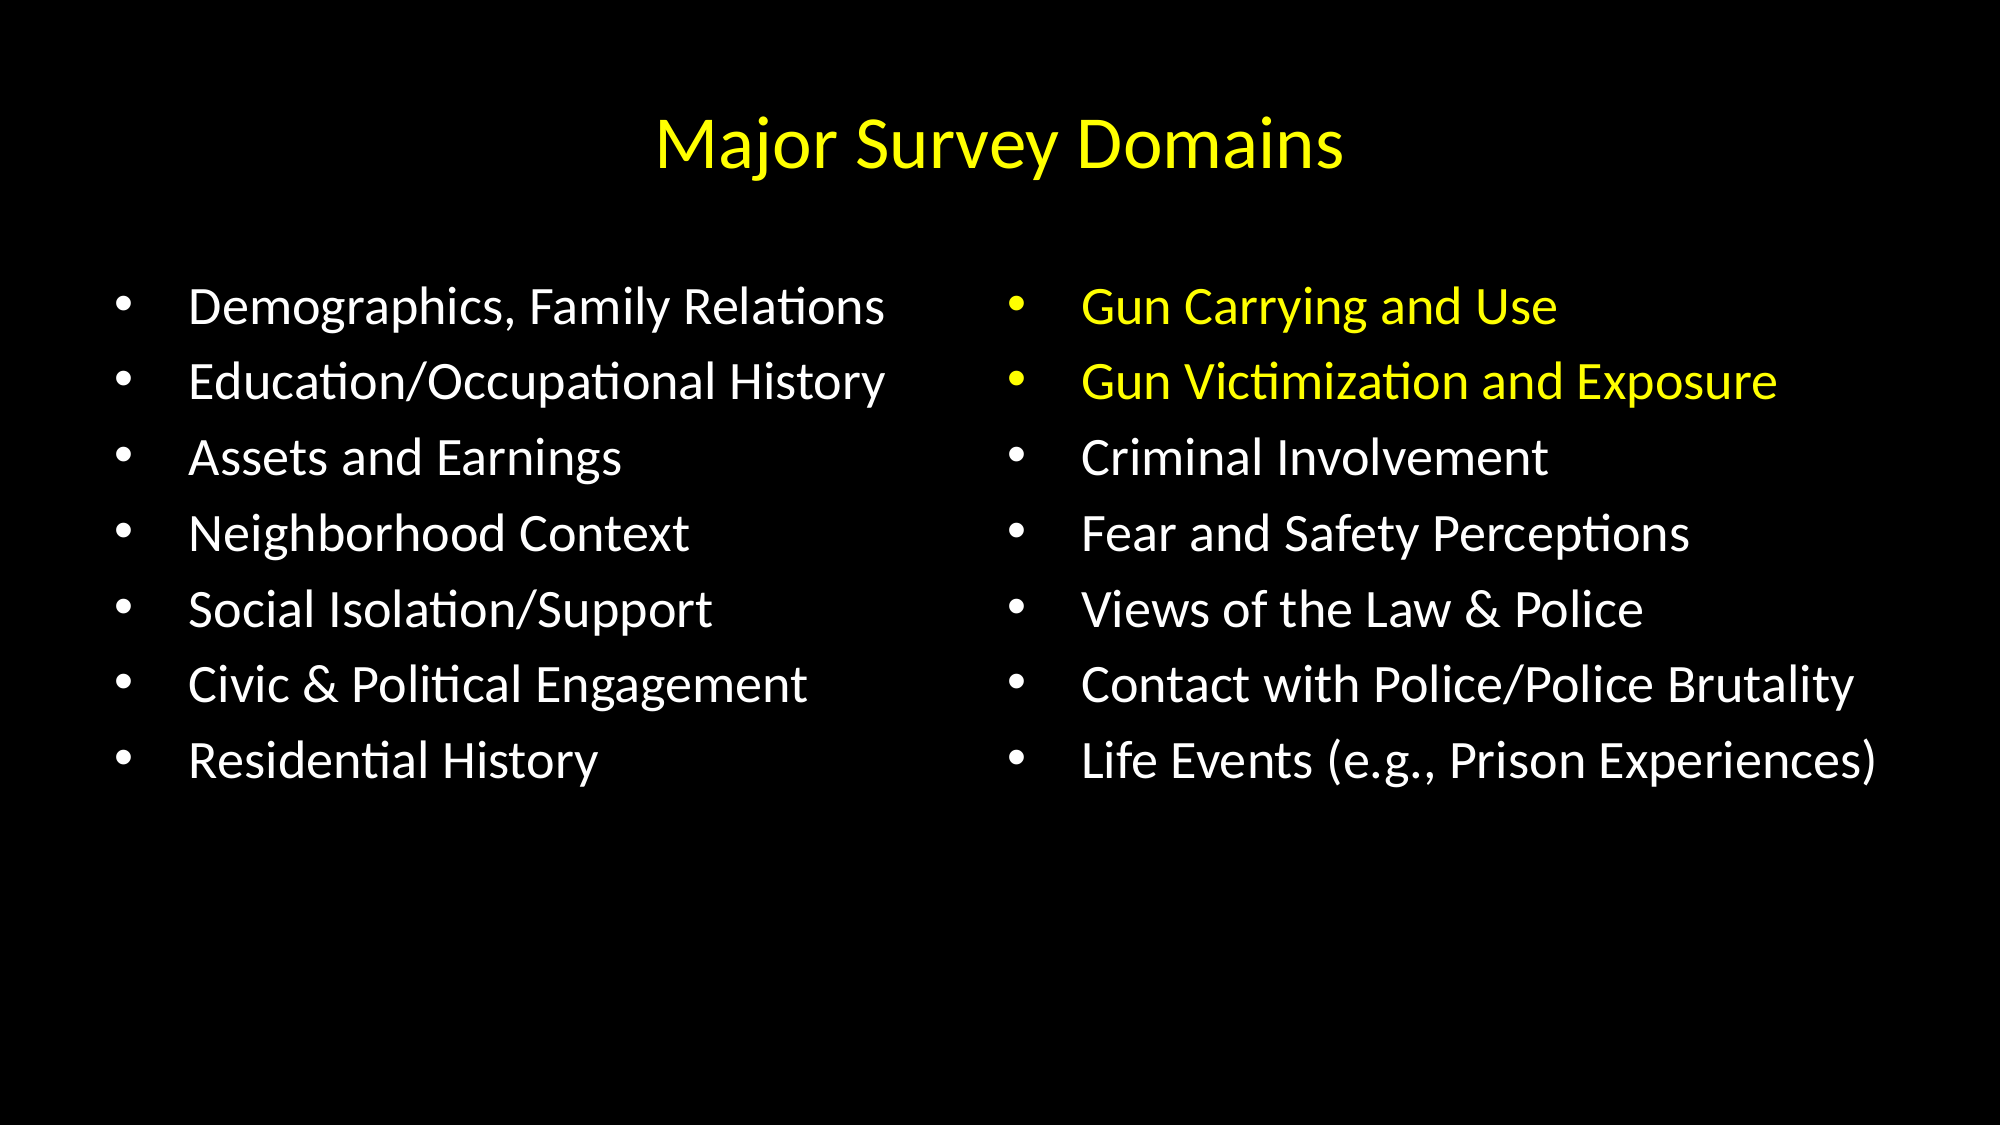

# Major Survey Domains
Demographics, Family Relations
Education/Occupational History
Assets and Earnings
Neighborhood Context
Social Isolation/Support
Civic & Political Engagement
Residential History

Gun Carrying and Use
Gun Victimization and Exposure
Criminal Involvement
Fear and Safety Perceptions
Views of the Law & Police
Contact with Police/Police Brutality
Life Events (e.g., Prison Experiences)